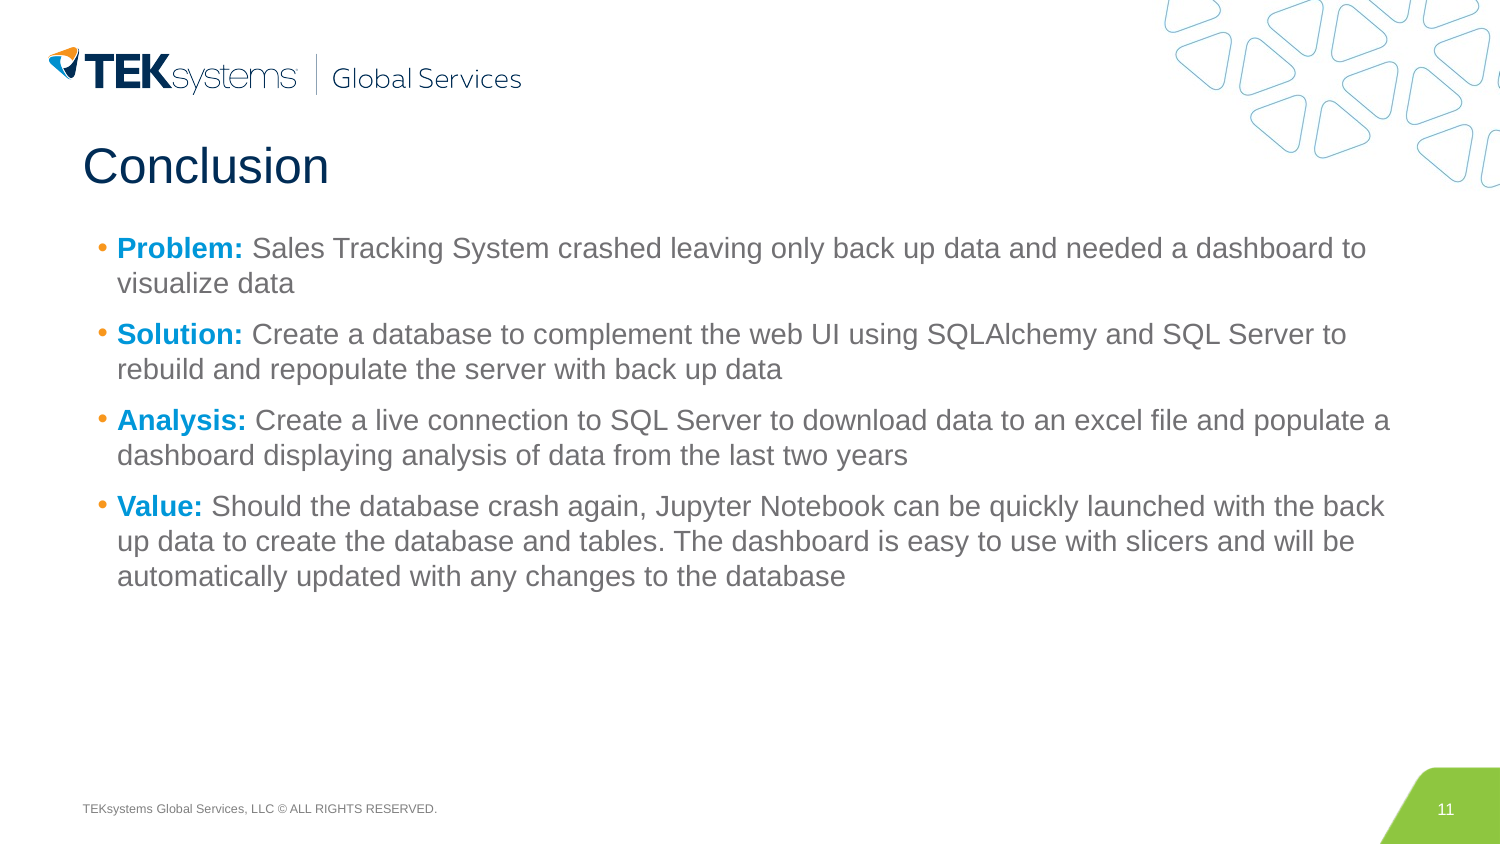

# Conclusion
Problem: Sales Tracking System crashed leaving only back up data and needed a dashboard to visualize data
Solution: Create a database to complement the web UI using SQLAlchemy and SQL Server to rebuild and repopulate the server with back up data
Analysis: Create a live connection to SQL Server to download data to an excel file and populate a dashboard displaying analysis of data from the last two years
Value: Should the database crash again, Jupyter Notebook can be quickly launched with the back up data to create the database and tables. The dashboard is easy to use with slicers and will be automatically updated with any changes to the database
11